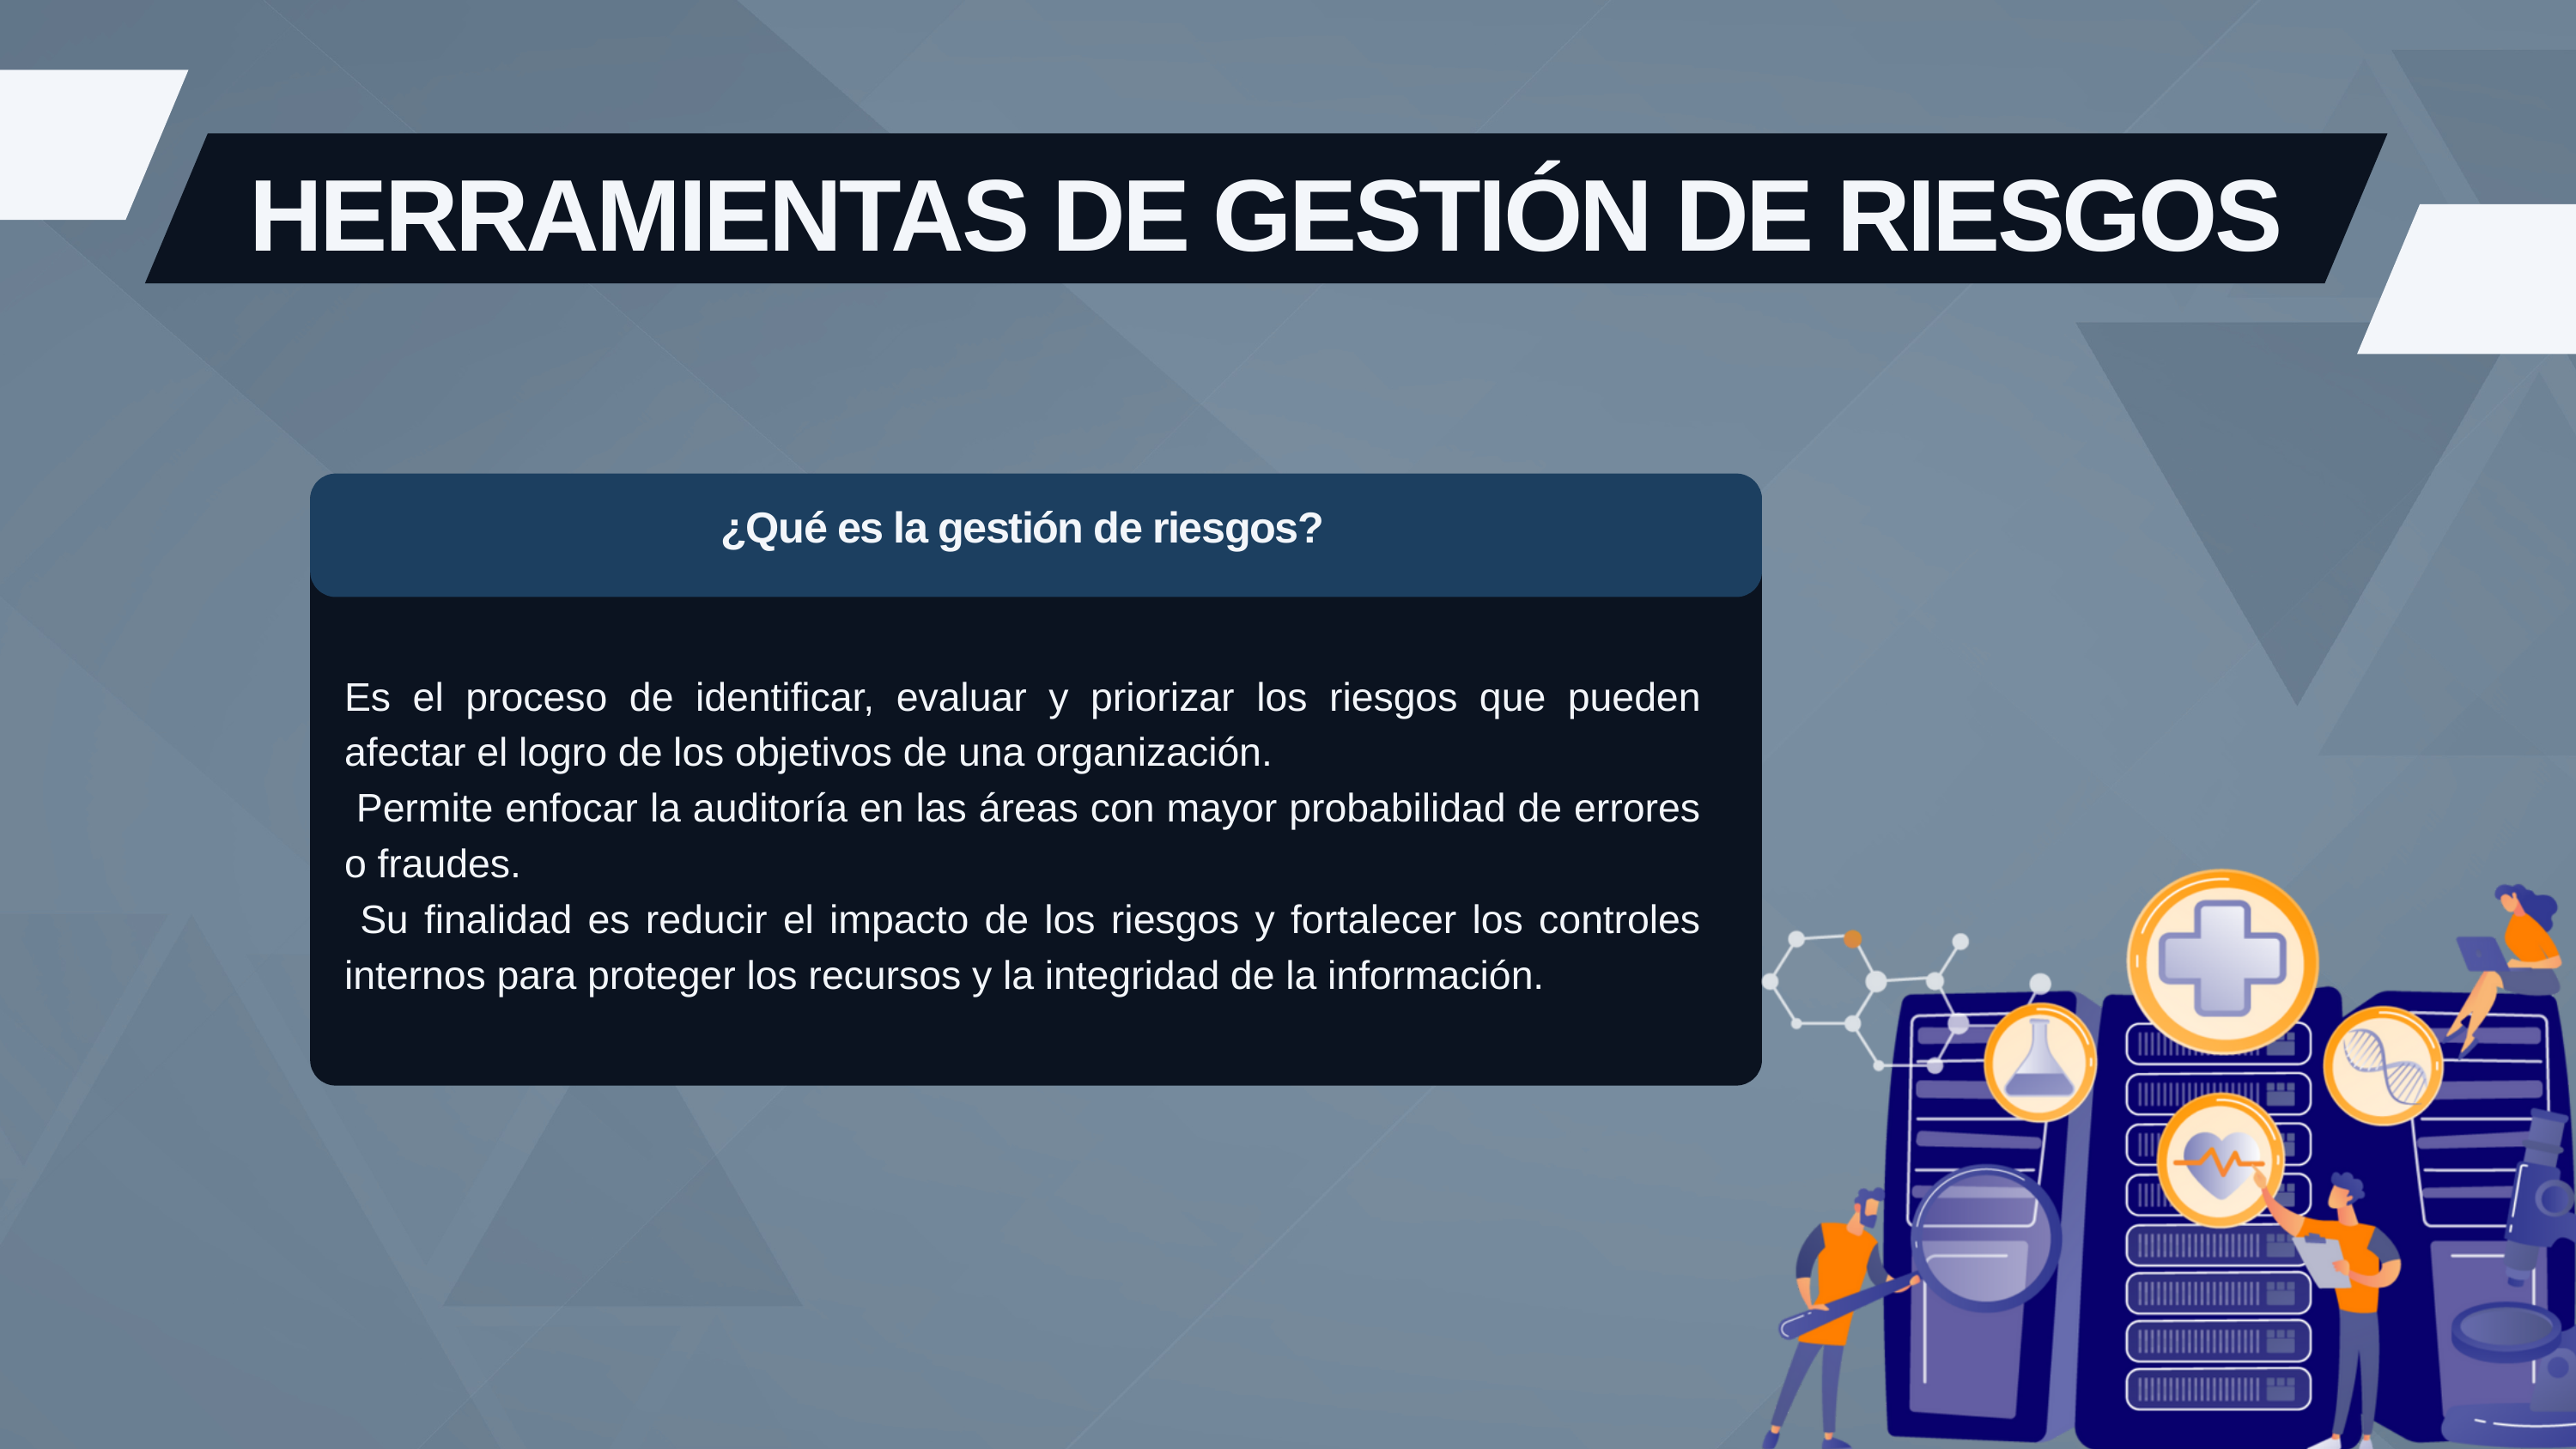

HERRAMIENTAS DE GESTIÓN DE RIESGOS

¿Qué es la gestión de riesgos?
Es el proceso de identificar, evaluar y priorizar los riesgos que pueden afectar el logro de los objetivos de una organización.
 Permite enfocar la auditoría en las áreas con mayor probabilidad de errores o fraudes.
 Su finalidad es reducir el impacto de los riesgos y fortalecer los controles internos para proteger los recursos y la integridad de la información.